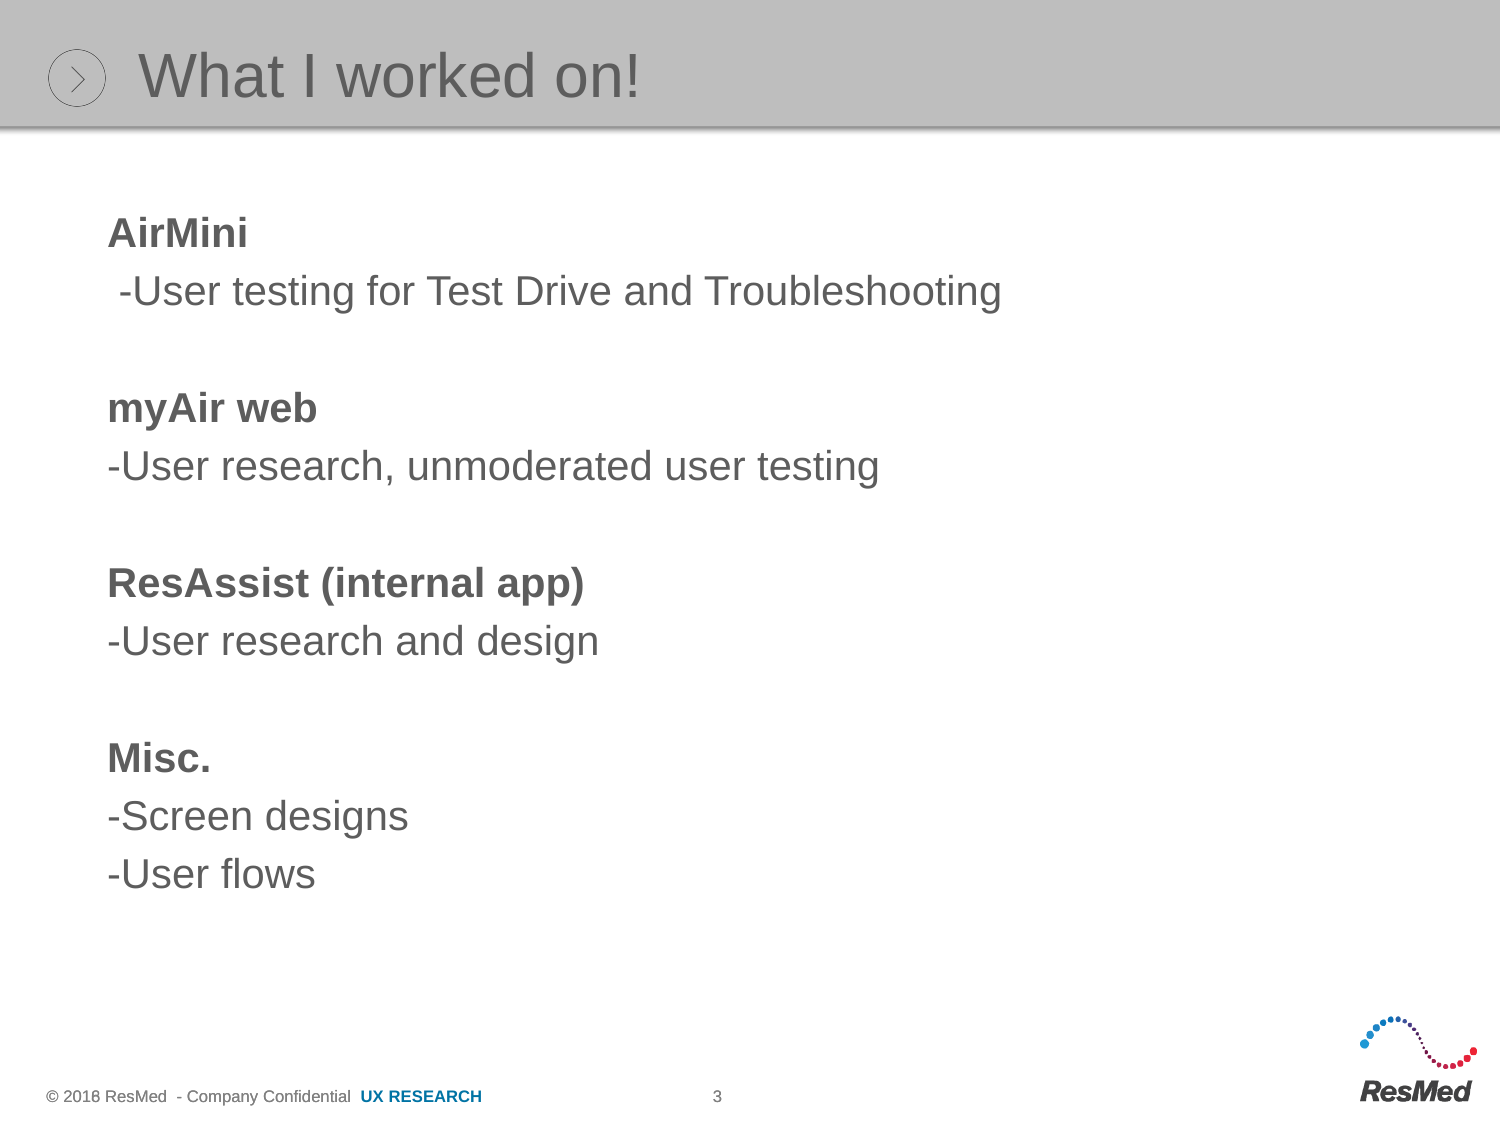

# What I worked on!

AirMini
 -User testing for Test Drive and Troubleshooting

myAir web
-User research, unmoderated user testing

ResAssist (internal app)
-User research and design

Misc.
-Screen designs
-User flows
UX RESEARCH